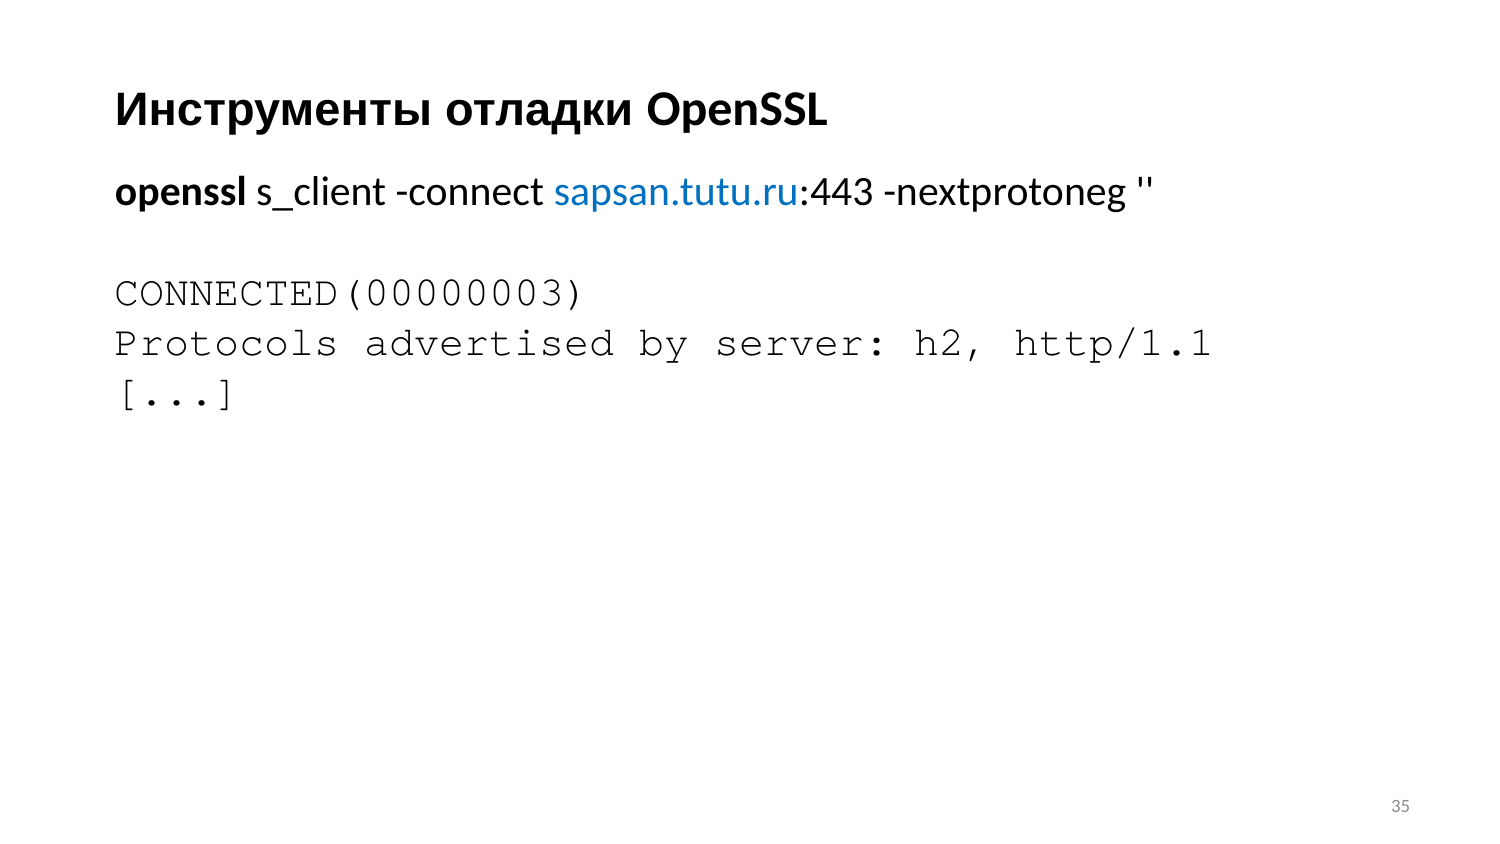

Инструменты отладки OpenSSL
openssl s_client -connect sapsan.tutu.ru:443 -nextprotoneg ''

CONNECTED(00000003)
Protocols advertised by server: h2, http/1.1
[...]
35